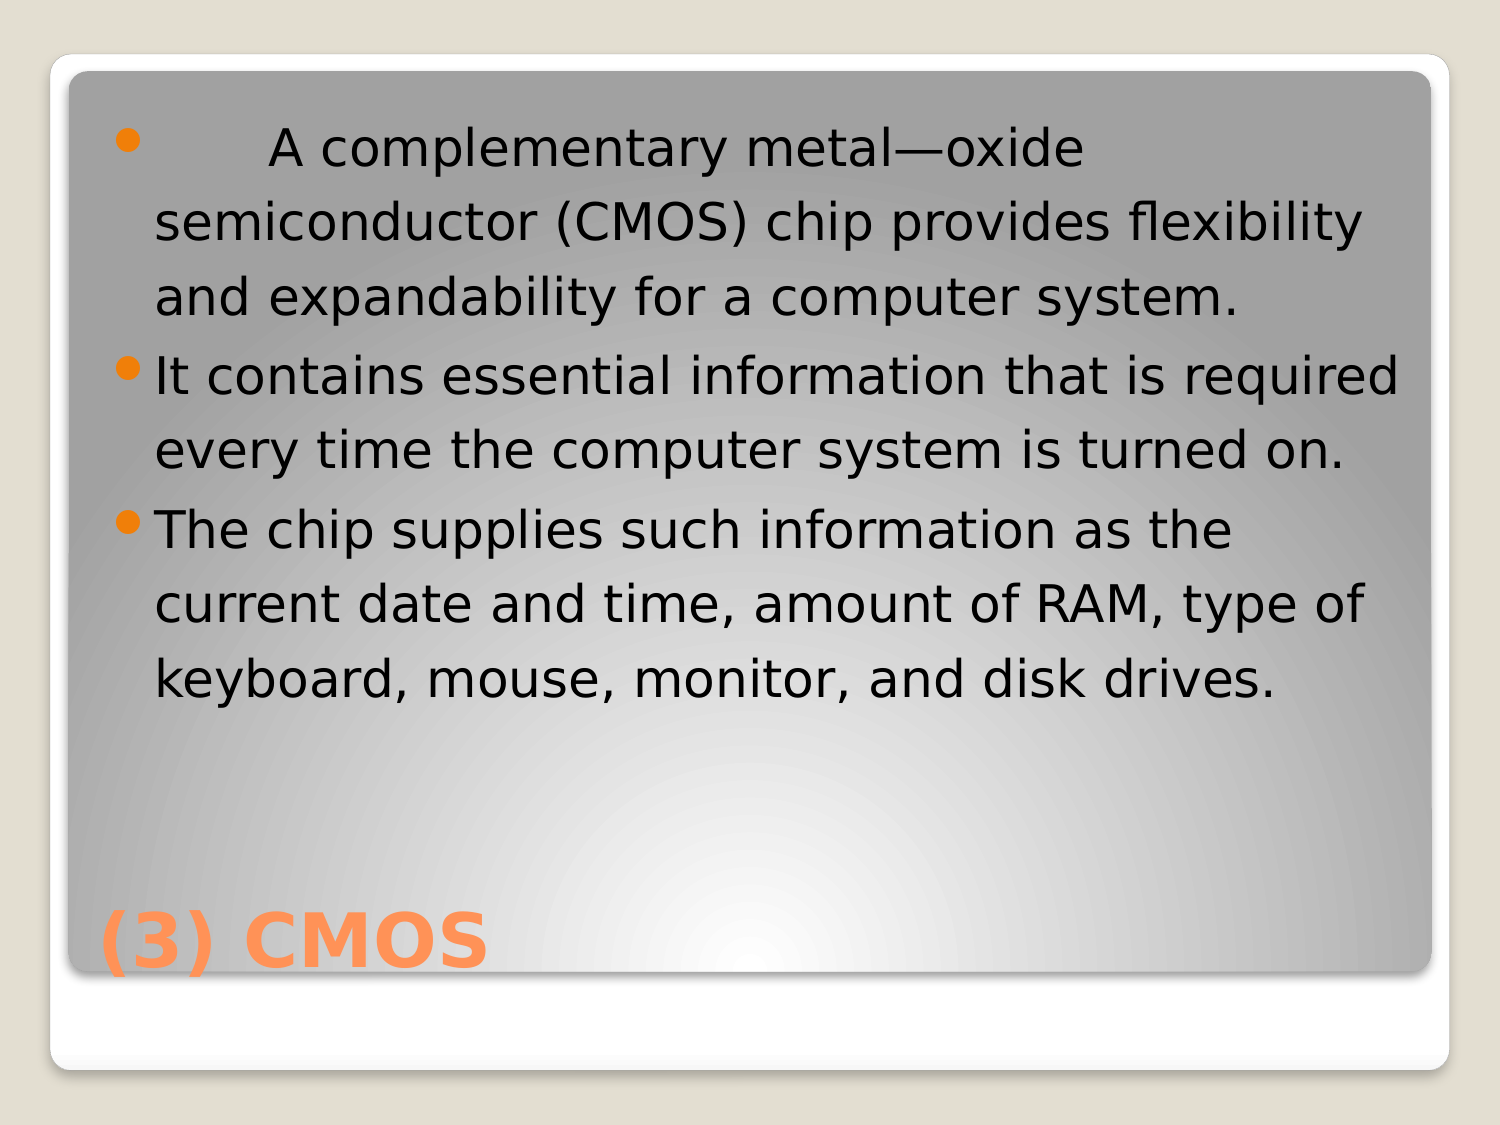

A complementary metal—oxide semiconductor (CMOS) chip provides flexibility and expandability for a computer system.
It contains essential information that is required every time the computer system is turned on.
The chip supplies such information as the current date and time, amount of RAM, type of keyboard, mouse, monitor, and disk drives.
# (3) CMOS